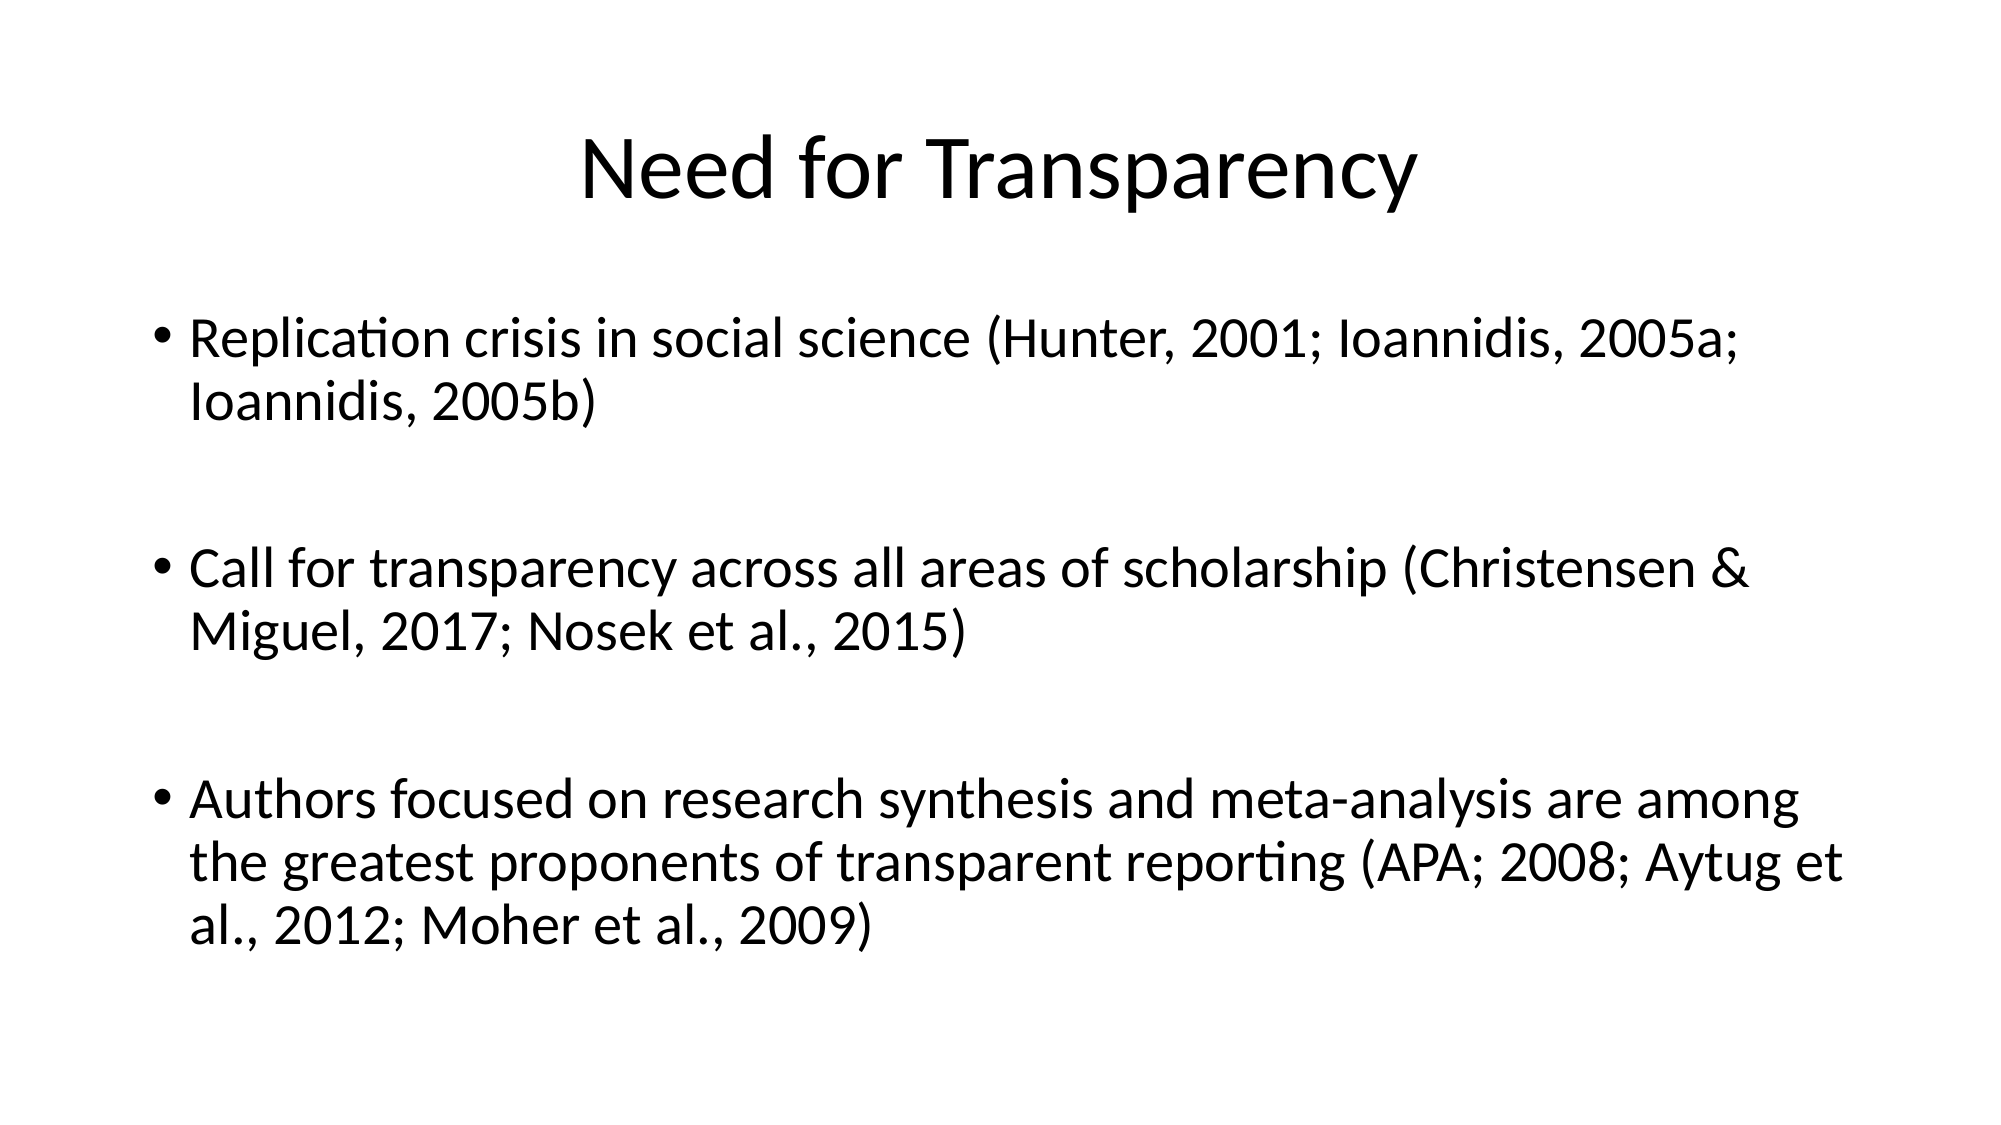

# Need for Transparency
Replication crisis in social science (Hunter, 2001; Ioannidis, 2005a; Ioannidis, 2005b)

Call for transparency across all areas of scholarship (Christensen & Miguel, 2017; Nosek et al., 2015)

Authors focused on research synthesis and meta-analysis are among the greatest proponents of transparent reporting (APA; 2008; Aytug et al., 2012; Moher et al., 2009)